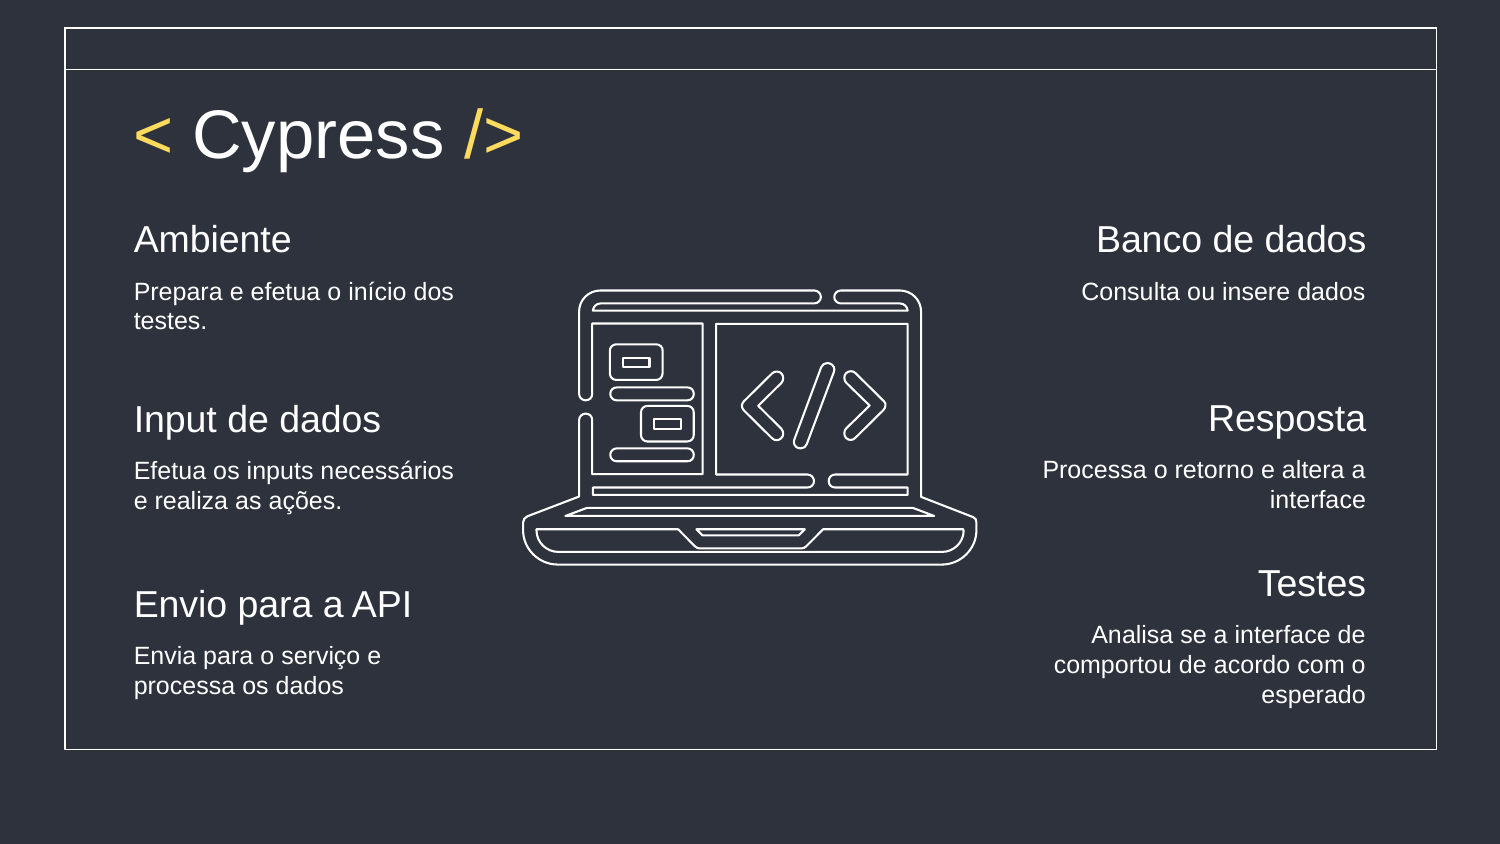

# < Cypress />
Ambiente
Banco de dados
Prepara e efetua o início dos testes.
Consulta ou insere dados

Resposta
Input de dados
Processa o retorno e altera a interface
Efetua os inputs necessários e realiza as ações.
Testes
Envio para a API
Analisa se a interface de comportou de acordo com o esperado
Envia para o serviço e processa os dados